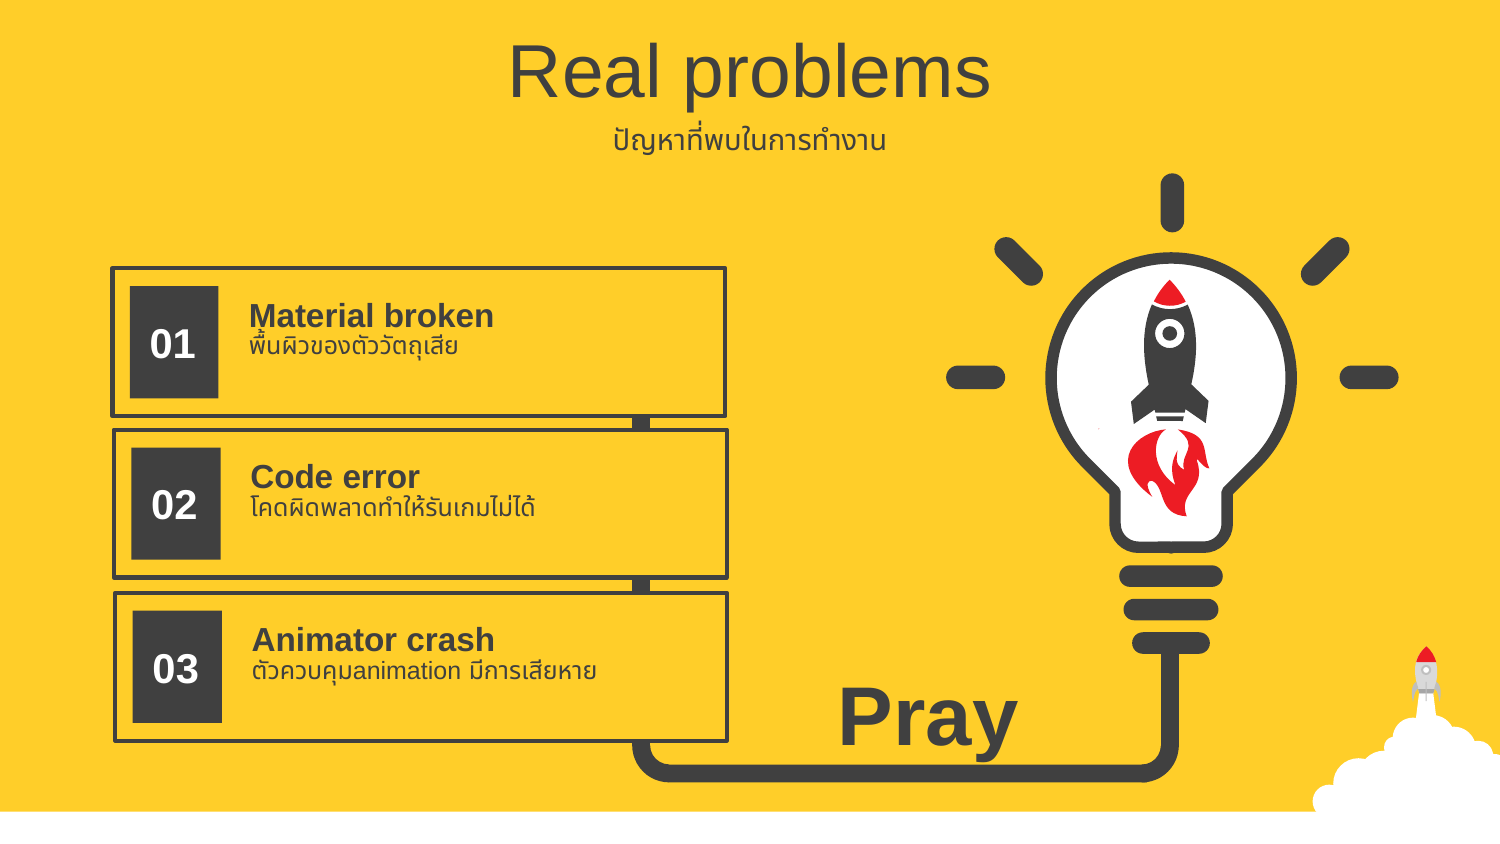

Real problems
ปัญหาที่พบในการทำงาน

Material broken
พื้นผิวของตัววัตถุเสีย

01

Code error
โคดผิดพลาดทำให้รันเกมไม่ได้
02

Animator crash
ตัวควบคุมanimation มีการเสียหาย
03
Pray